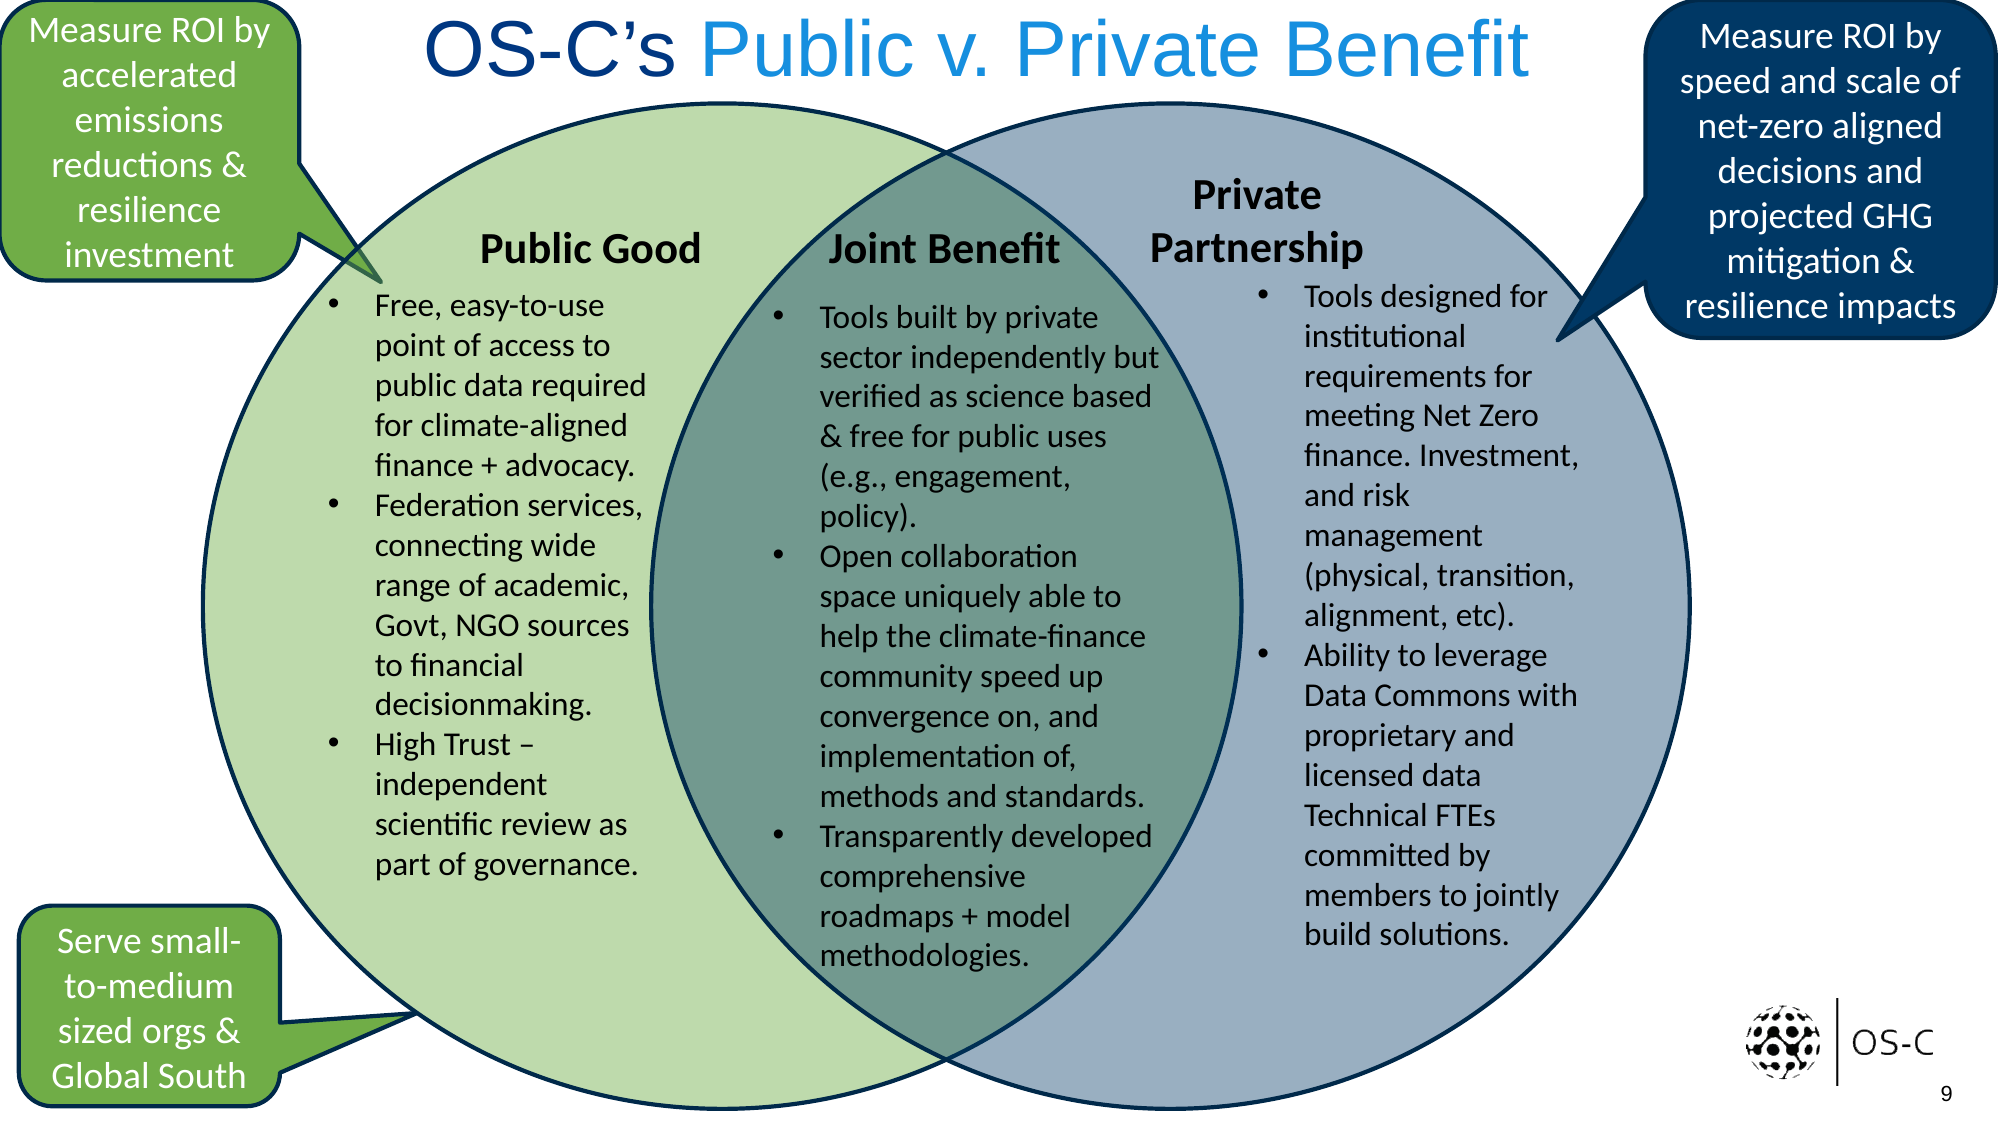

OS-C’s Public v. Private Benefit
Measure ROI by speed and scale of net-zero aligned decisions and projected GHG mitigation & resilience impacts
Measure ROI by accelerated emissions reductions & resilience investment

Private Partnership
Public Good
Joint Benefit
Tools designed for institutional requirements for meeting Net Zero finance. Investment, and risk management (physical, transition, alignment, etc).
Ability to leverage Data Commons with proprietary and  licensed data Technical FTEs committed by members to jointly build solutions.
Free, easy-to-use point of access to public data required for climate-aligned finance + advocacy.
Federation services, connecting wide range of academic, Govt, NGO sources to financial decisionmaking.
High Trust – independent scientific review as part of governance.
Tools built by private sector independently but verified as science based & free for public uses (e.g., engagement, policy).
Open collaboration space uniquely able to help the climate-finance community speed up convergence on, and implementation of, methods and standards.
Transparently developed comprehensive roadmaps + model methodologies.

Serve small-to-medium sized orgs & Global South
9
Theory of Change
Open Source Collaboration/Innovation
Data Commons Architecture
High-Integrity Governance with Independent Academic and Scientific Advisory
Linux Foundation Credibility